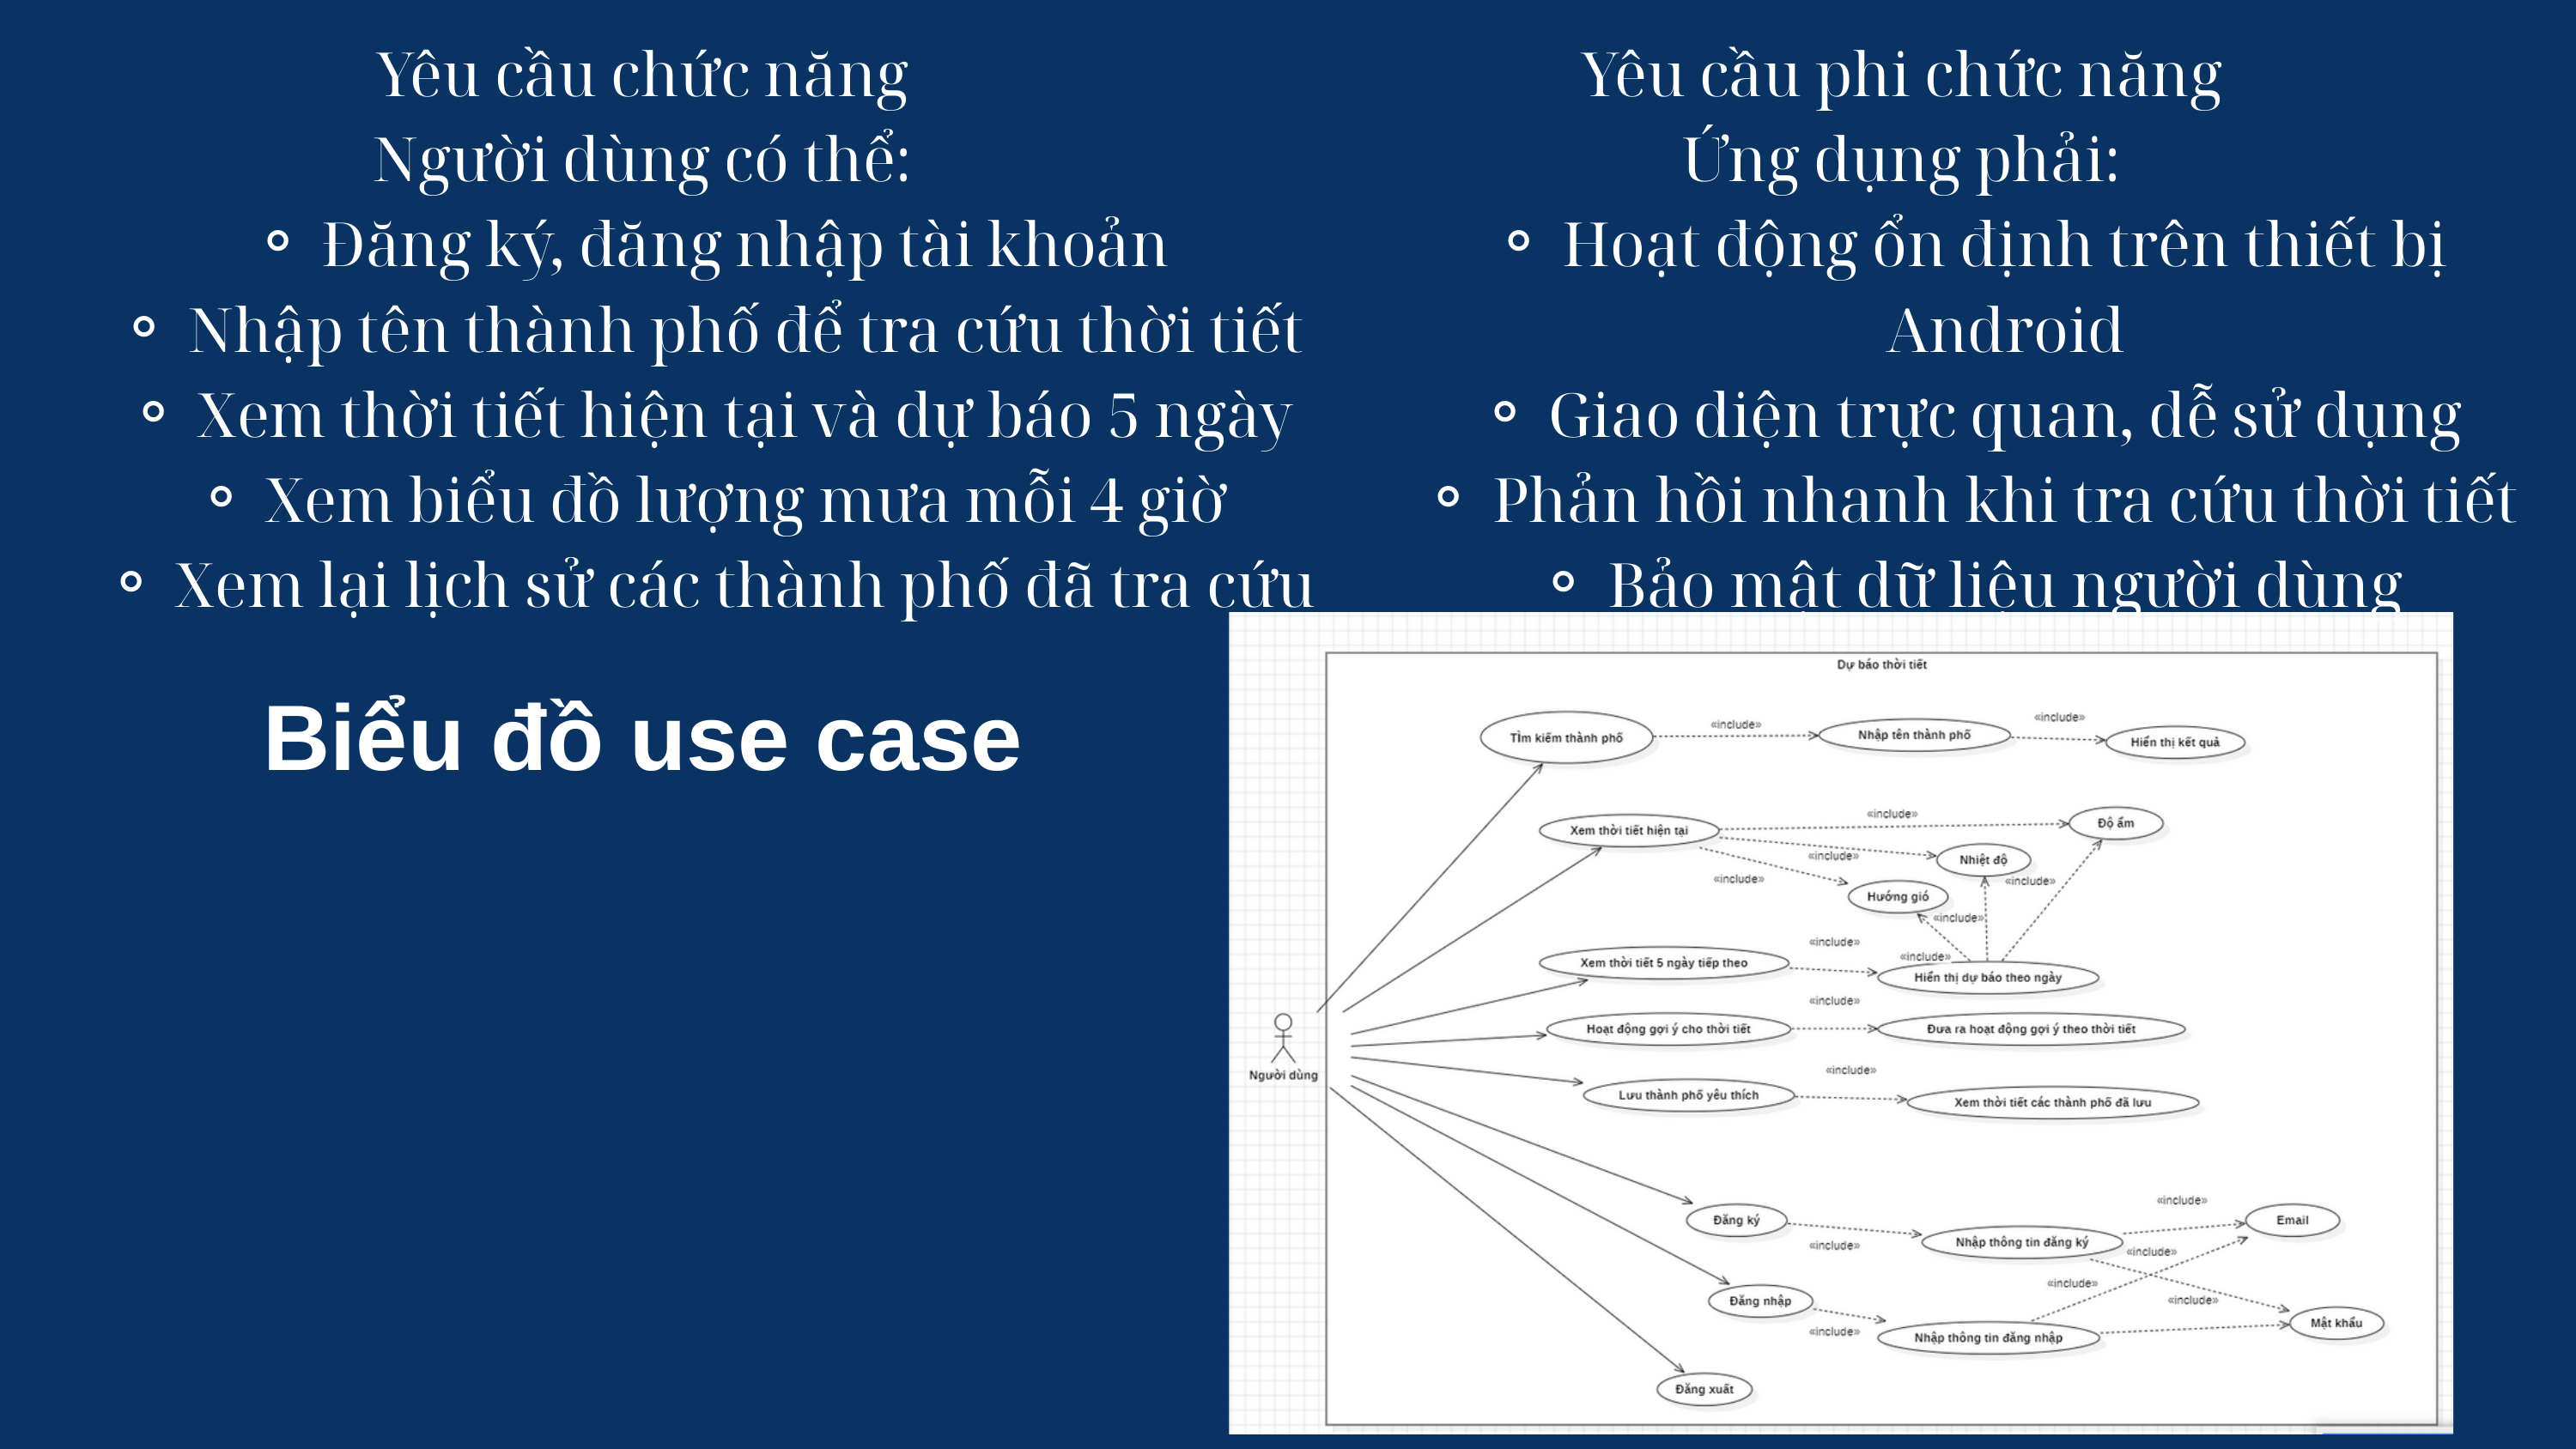

Yêu cầu chức năng
Người dùng có thể:
Đăng ký, đăng nhập tài khoản
Nhập tên thành phố để tra cứu thời tiết
Xem thời tiết hiện tại và dự báo 5 ngày
Xem biểu đồ lượng mưa mỗi 4 giờ
Xem lại lịch sử các thành phố đã tra cứu

Yêu cầu phi chức năng
Ứng dụng phải:
Hoạt động ổn định trên thiết bị Android
Giao diện trực quan, dễ sử dụng
Phản hồi nhanh khi tra cứu thời tiết
Bảo mật dữ liệu người dùng

Biểu đồ use case